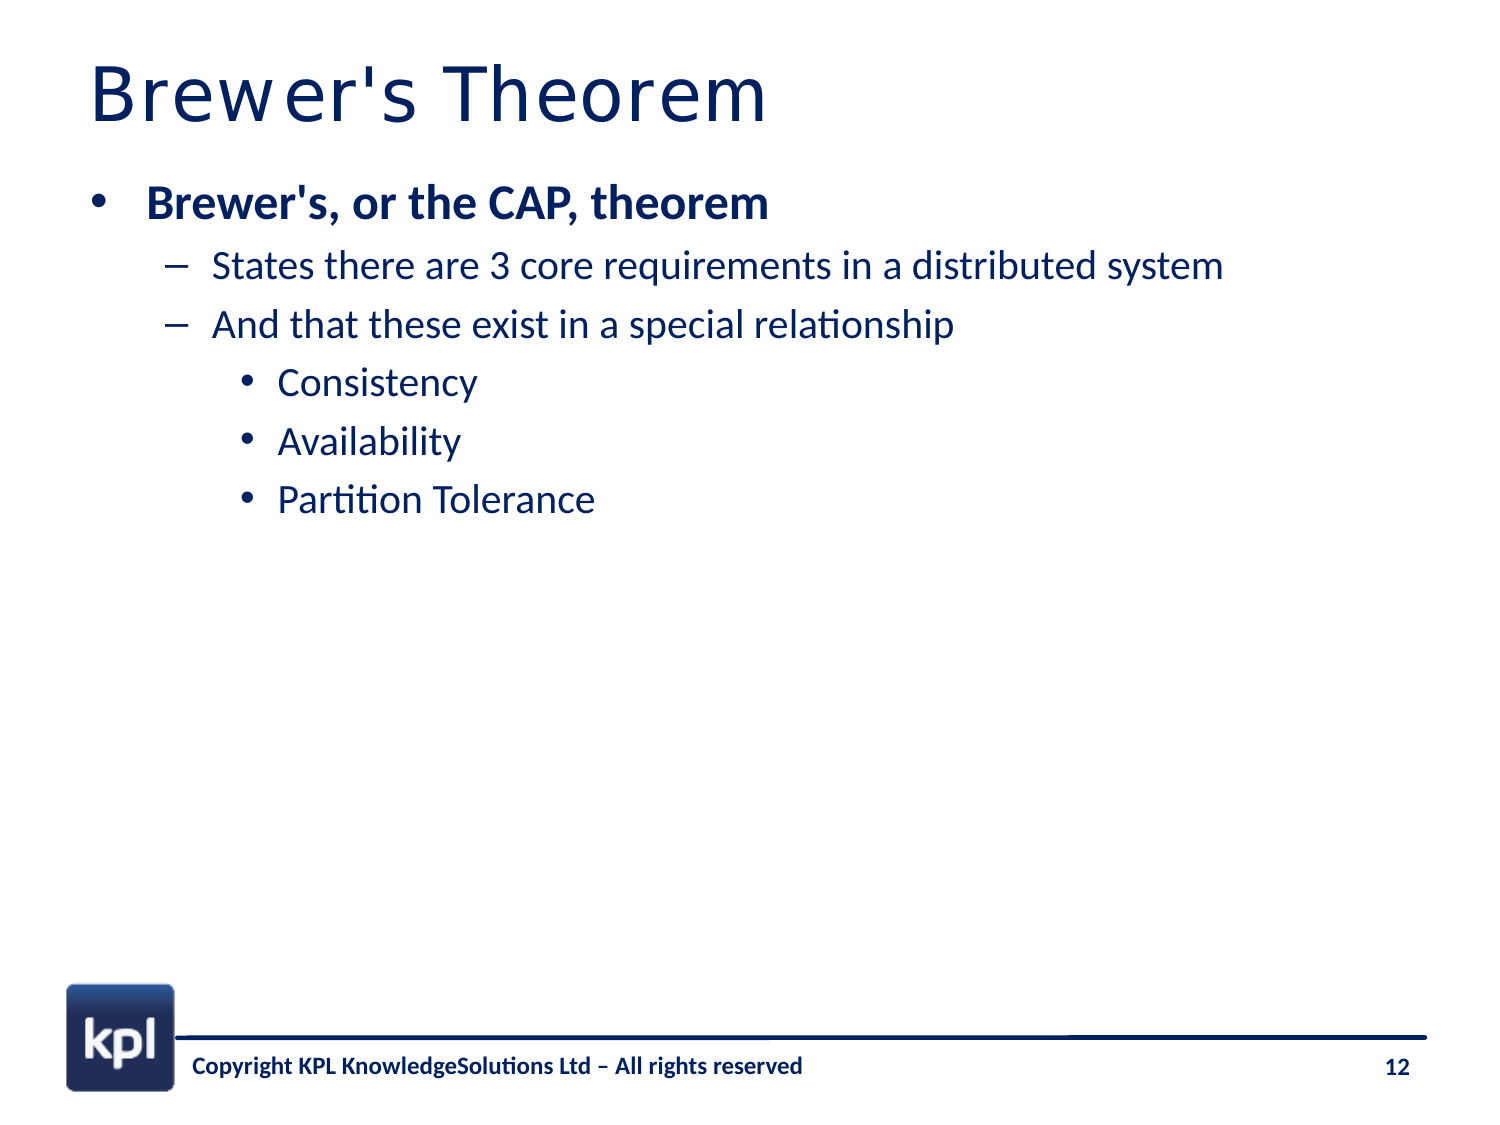

# Brewer's Theorem
Brewer's, or the CAP, theorem
States there are 3 core requirements in a distributed system
And that these exist in a special relationship
Consistency
Availability
Partition Tolerance
12
Copyright KPL KnowledgeSolutions Ltd – All rights reserved